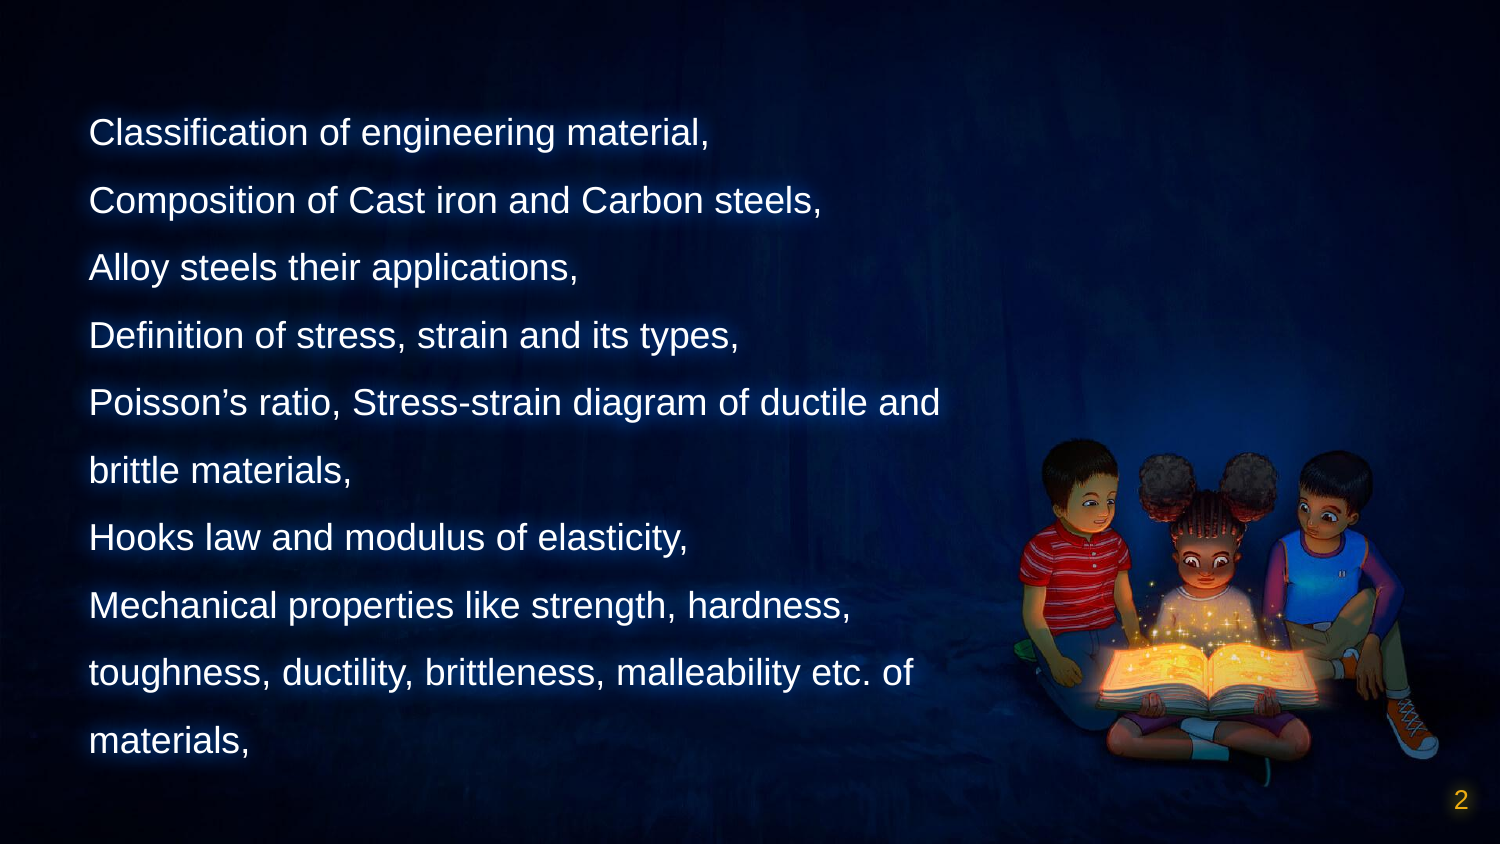

# Classification of engineering material, Composition of Cast iron and Carbon steels, Alloy steels their applications, Definition of stress, strain and its types, Poisson’s ratio, Stress-strain diagram of ductile and brittle materials, Hooks law and modulus of elasticity, Mechanical properties like strength, hardness, toughness, ductility, brittleness, malleability etc. of materials,
2